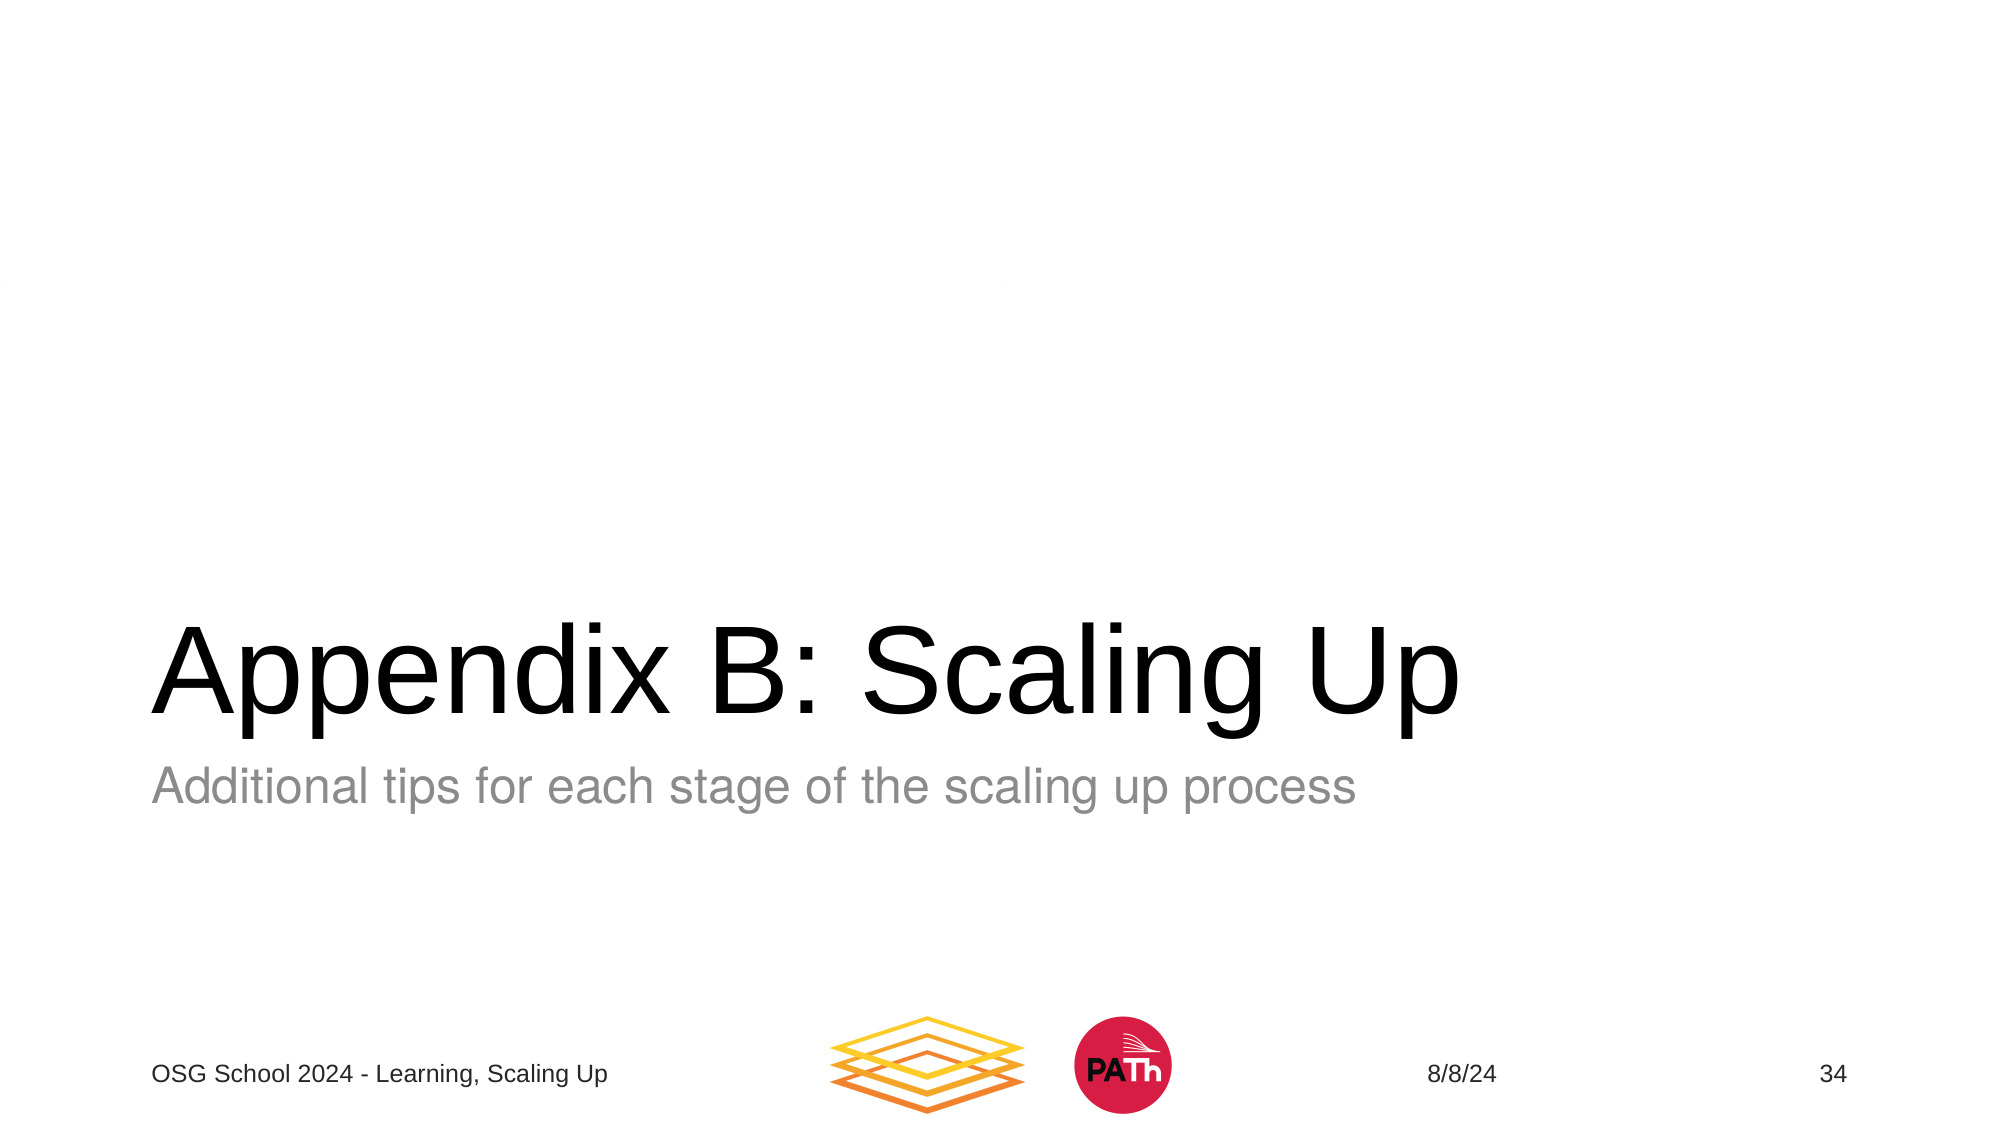

# Appendix B: Scaling Up
Additional tips for each stage of the scaling up process
OSG School 2024 - Learning, Scaling Up
8/8/24
34